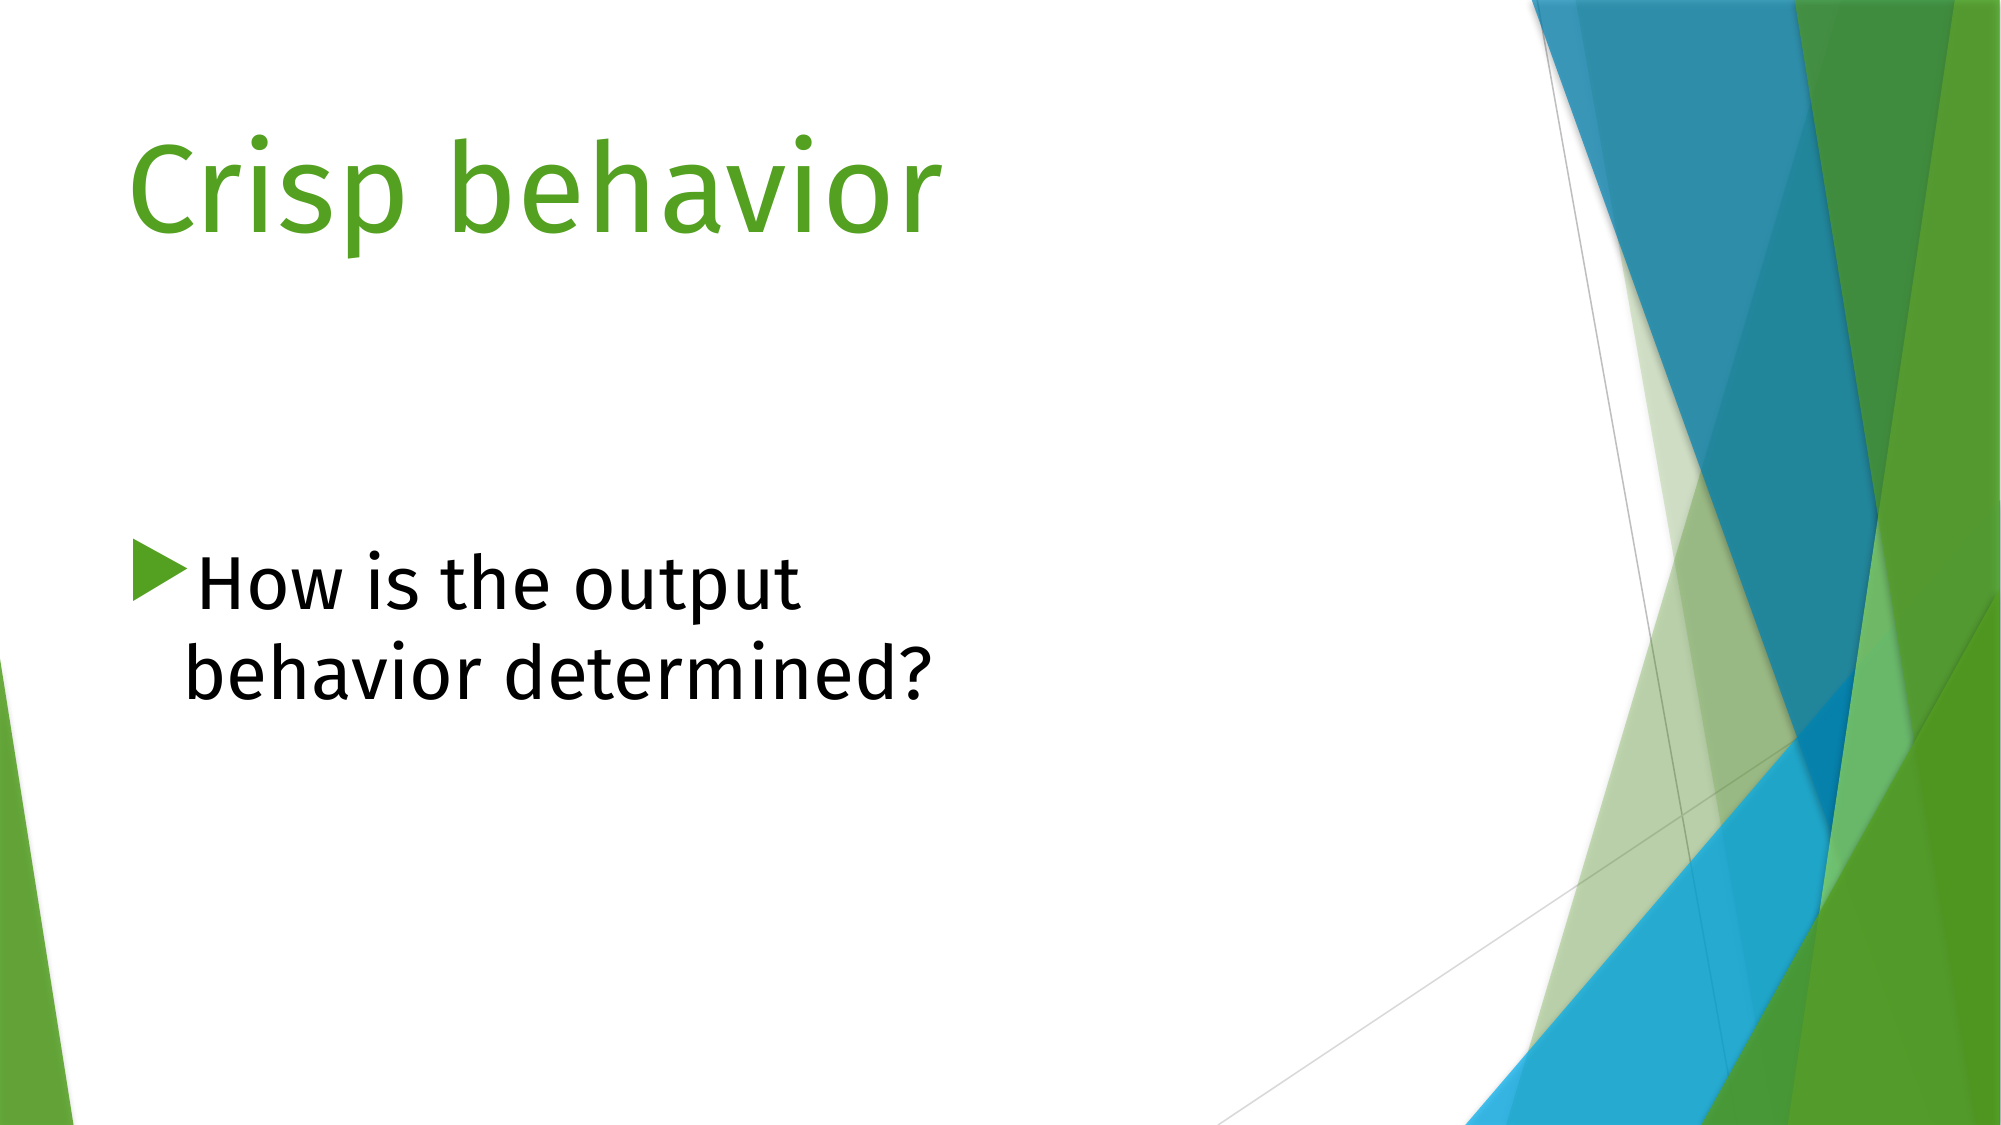

# Crisp behavior
How is the output behavior determined?